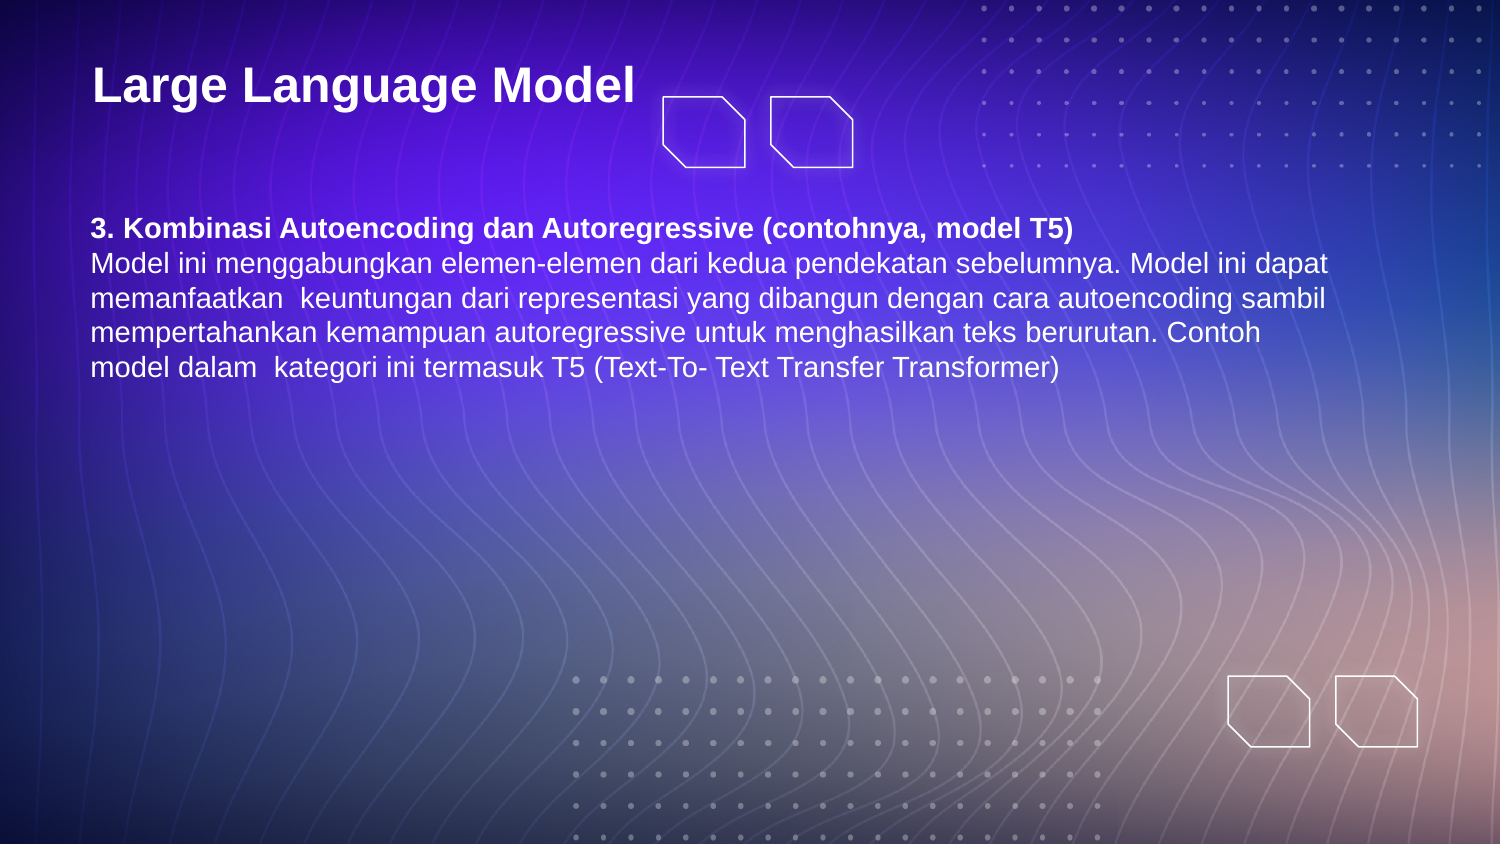

# Large Language Model

3. Kombinasi Autoencoding dan Autoregressive (contohnya, model T5)
Model ini menggabungkan elemen-elemen dari kedua pendekatan sebelumnya. Model ini dapat memanfaatkan  keuntungan dari representasi yang dibangun dengan cara autoencoding sambil mempertahankan kemampuan autoregressive untuk menghasilkan teks berurutan. Contoh model dalam  kategori ini termasuk T5 (Text-To- Text Transfer Transformer)